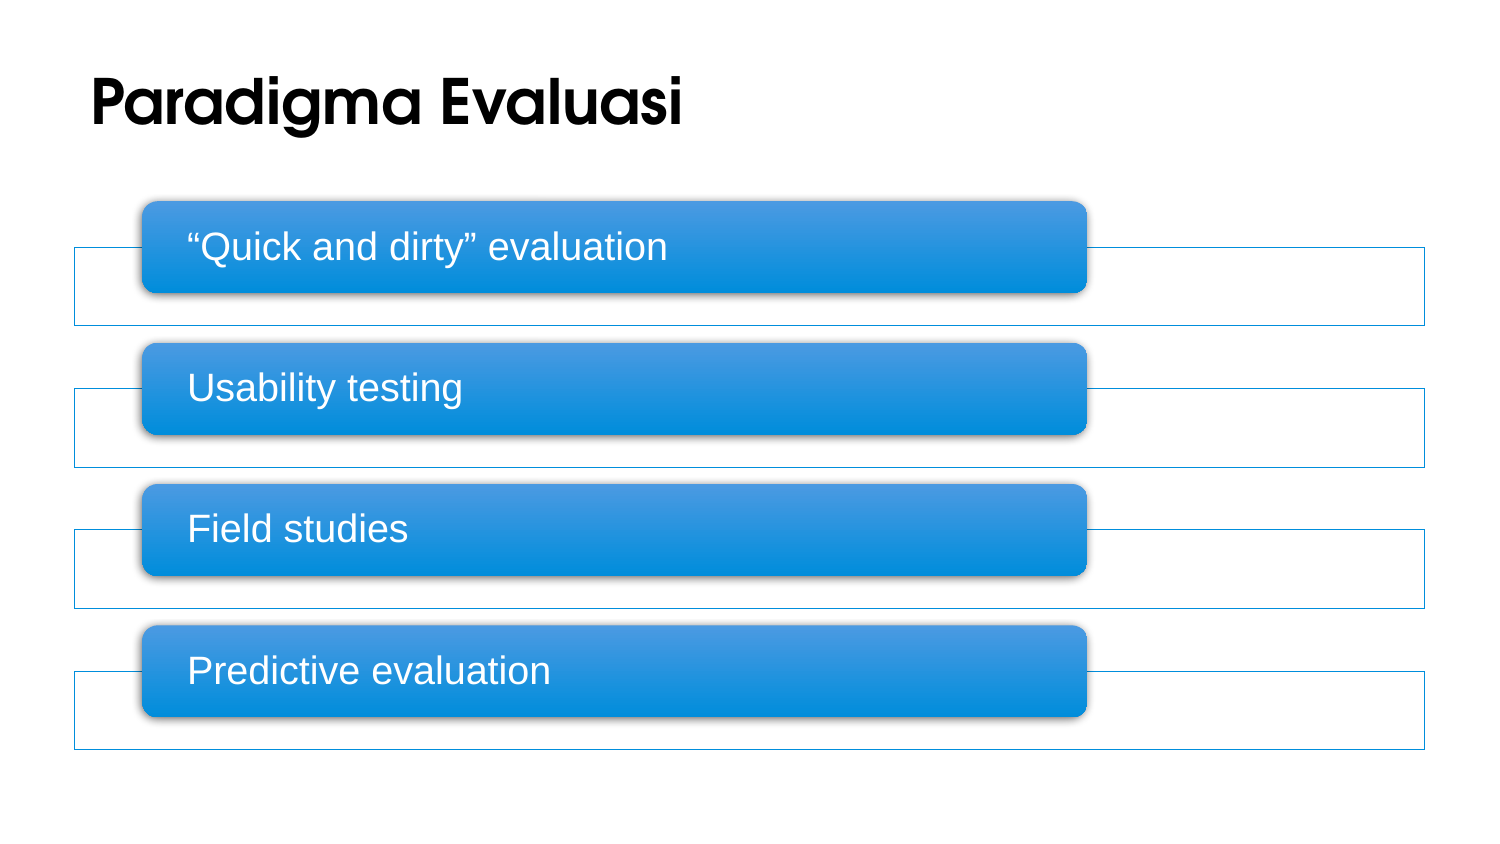

# Paradigma Evaluasi
“Quick and dirty” evaluation
Usability testing
Field studies
Predictive evaluation

6